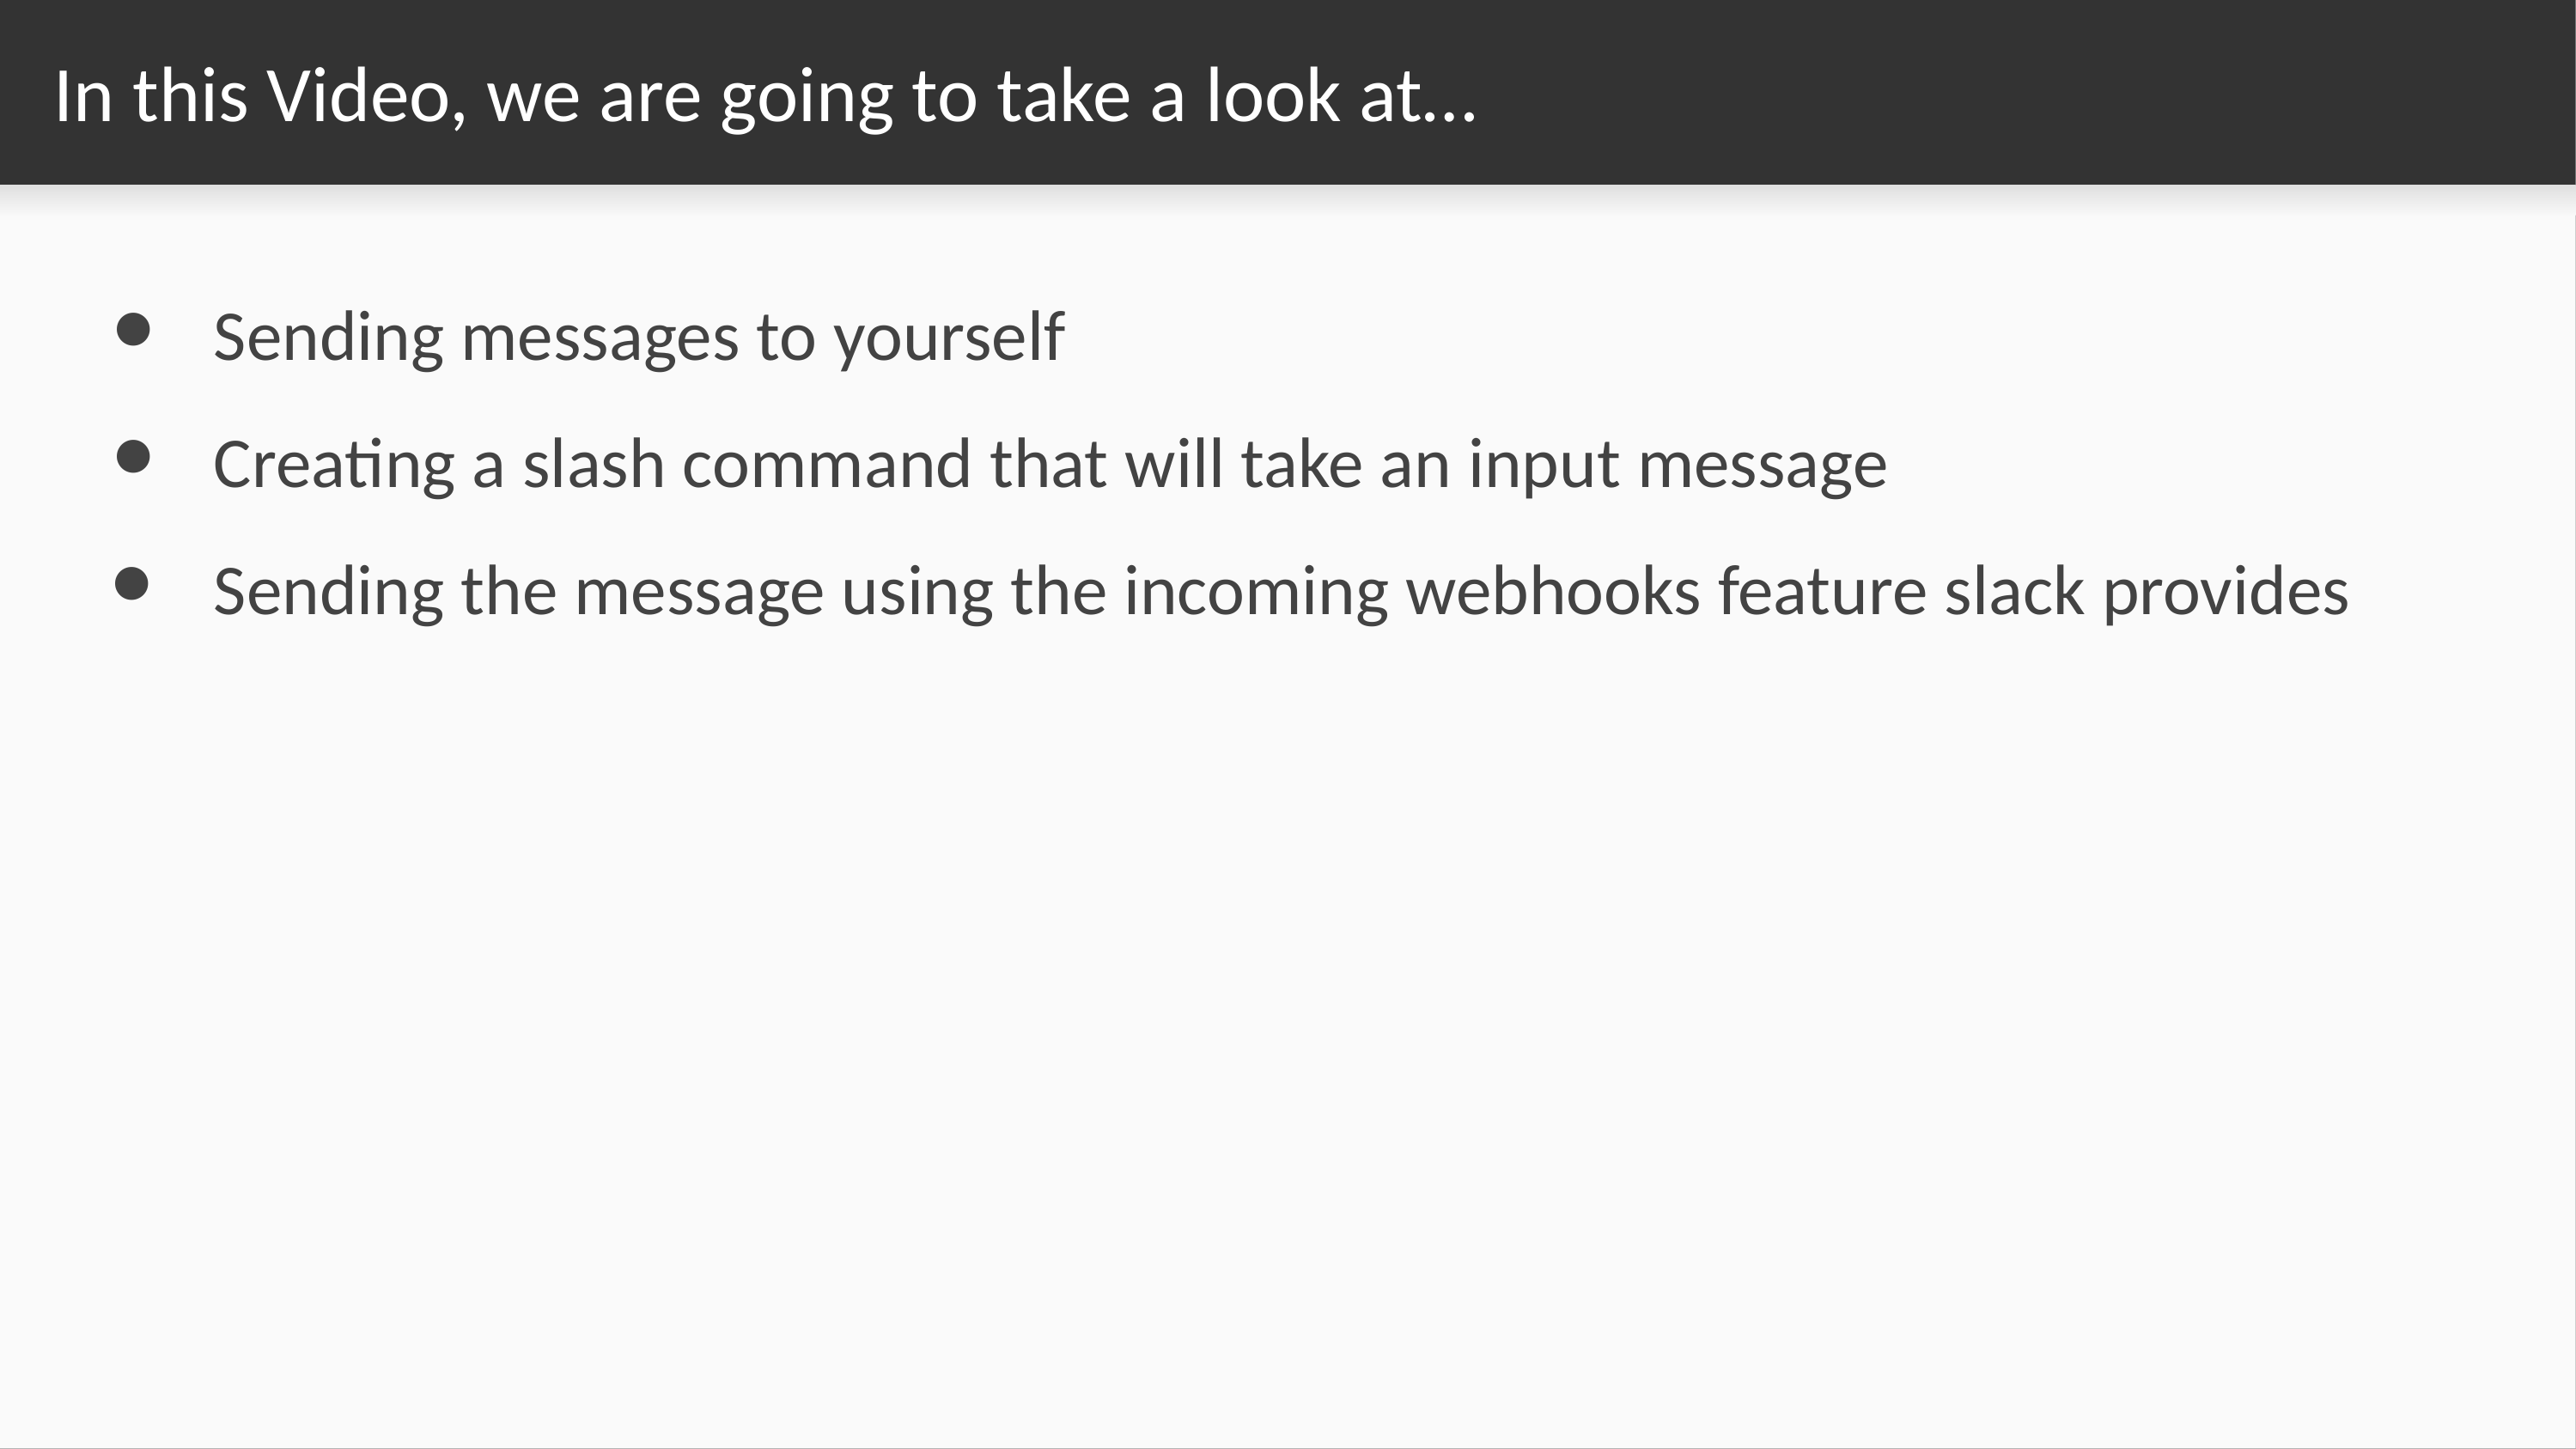

# In this Video, we are going to take a look at…
Sending messages to yourself
Creating a slash command that will take an input message
Sending the message using the incoming webhooks feature slack provides